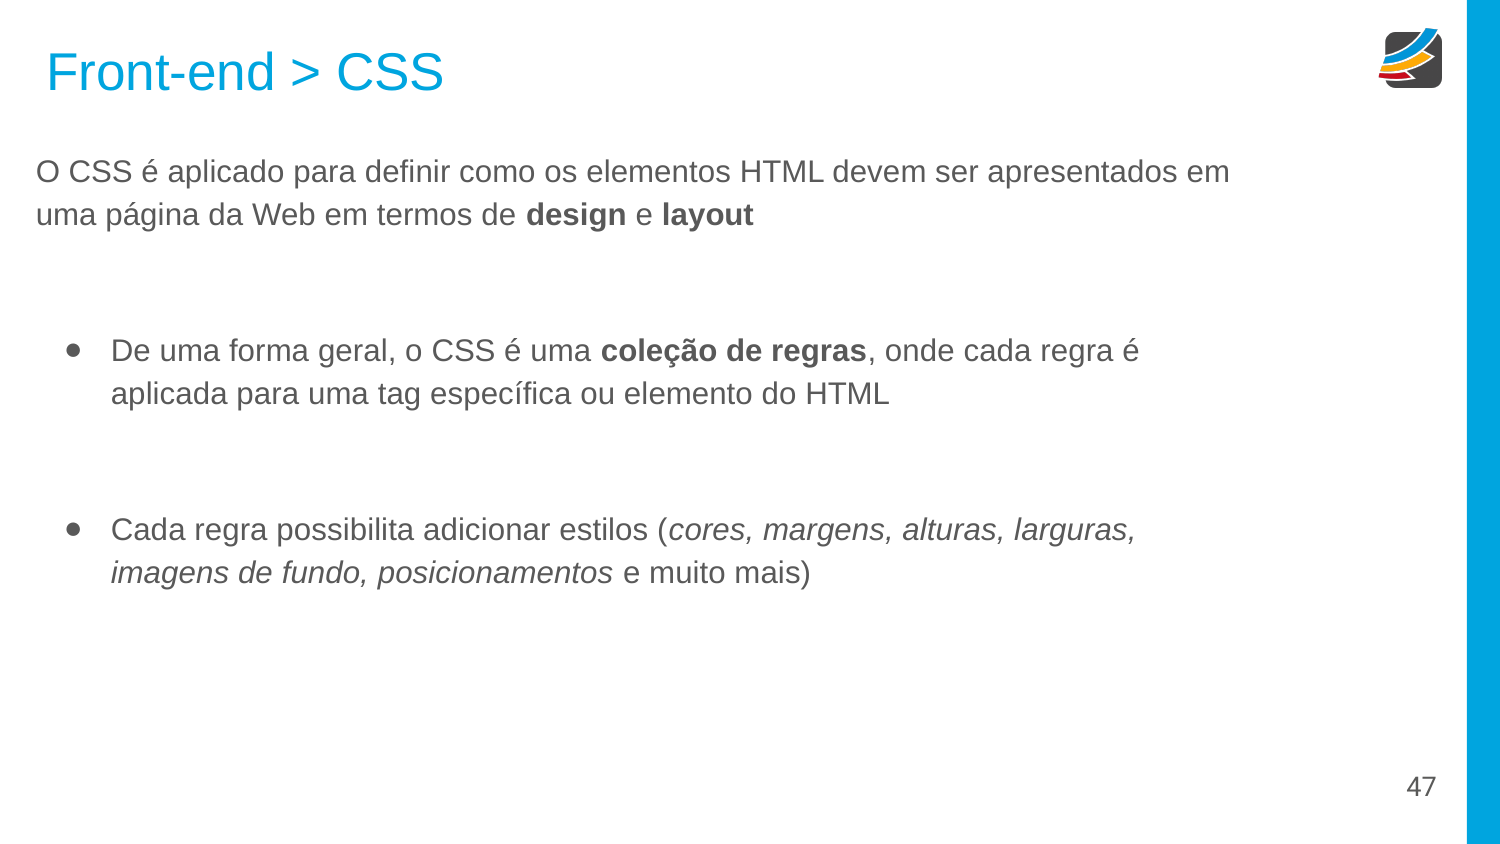

# Front-end > CSS
O CSS é aplicado para definir como os elementos HTML devem ser apresentados em uma página da Web em termos de design e layout

De uma forma geral, o CSS é uma coleção de regras, onde cada regra é aplicada para uma tag específica ou elemento do HTML

Cada regra possibilita adicionar estilos (cores, margens, alturas, larguras, imagens de fundo, posicionamentos e muito mais)
47